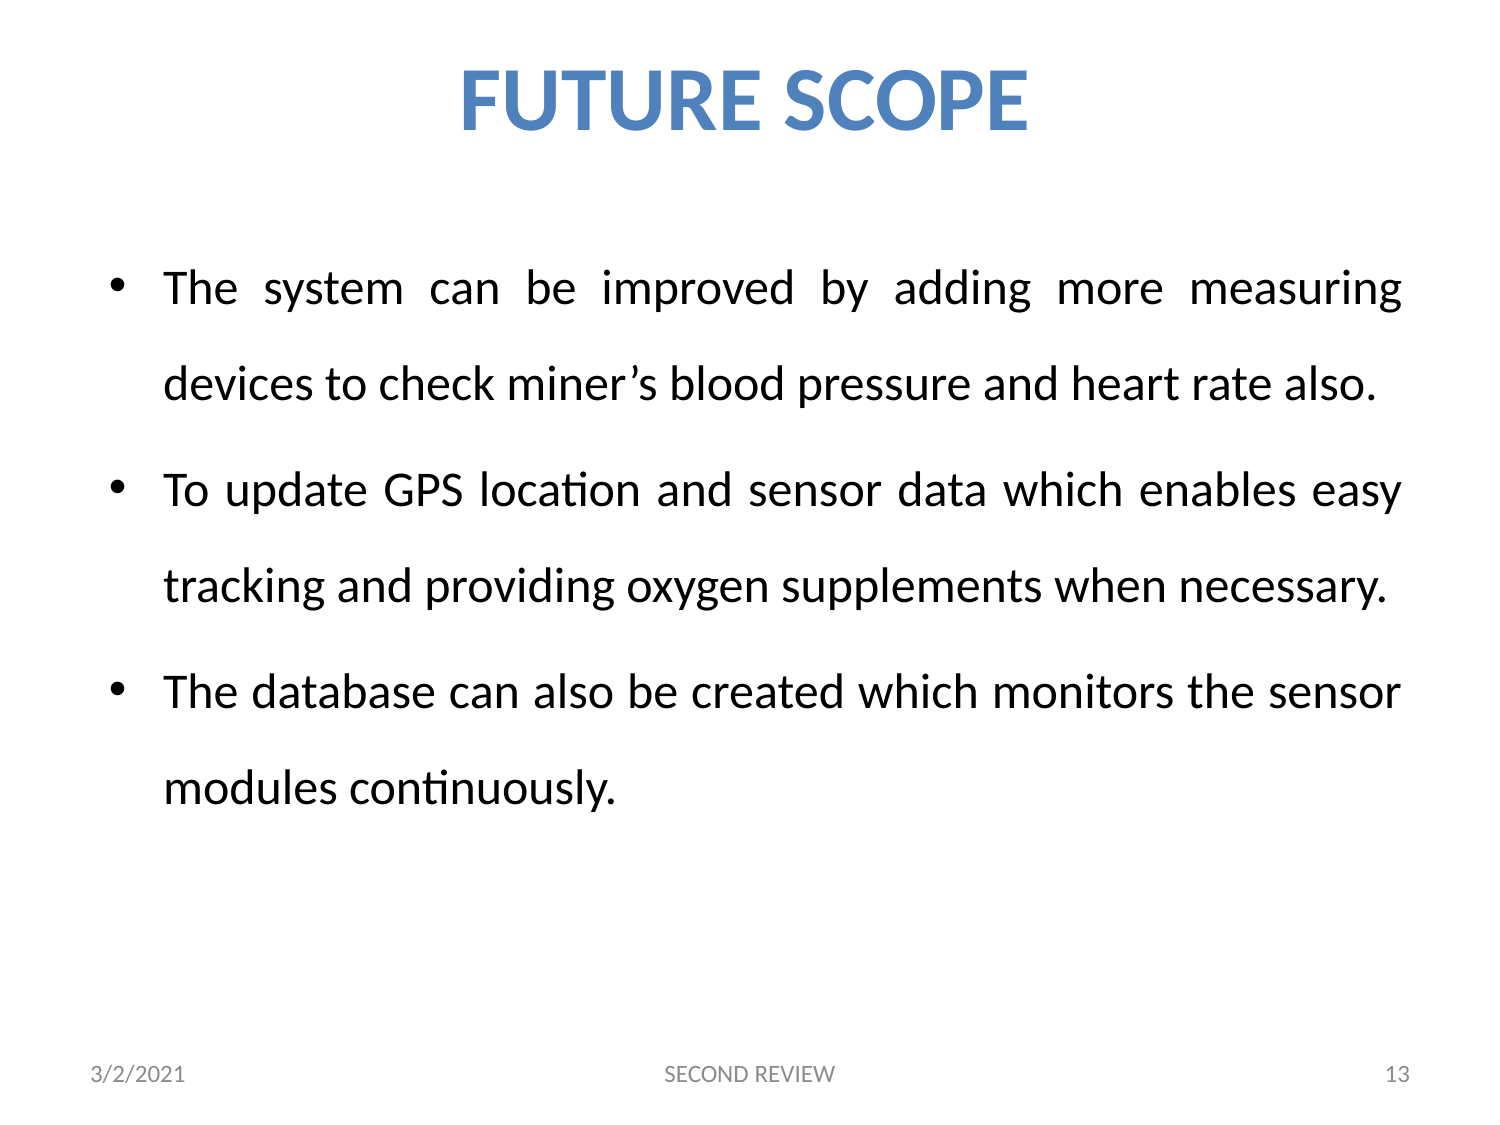

# FUTURE SCOPE
The system can be improved by adding more measuring devices to check miner’s blood pressure and heart rate also.
To update GPS location and sensor data which enables easy tracking and providing oxygen supplements when necessary.
The database can also be created which monitors the sensor modules continuously.

3/2/2021
SECOND REVIEW
13